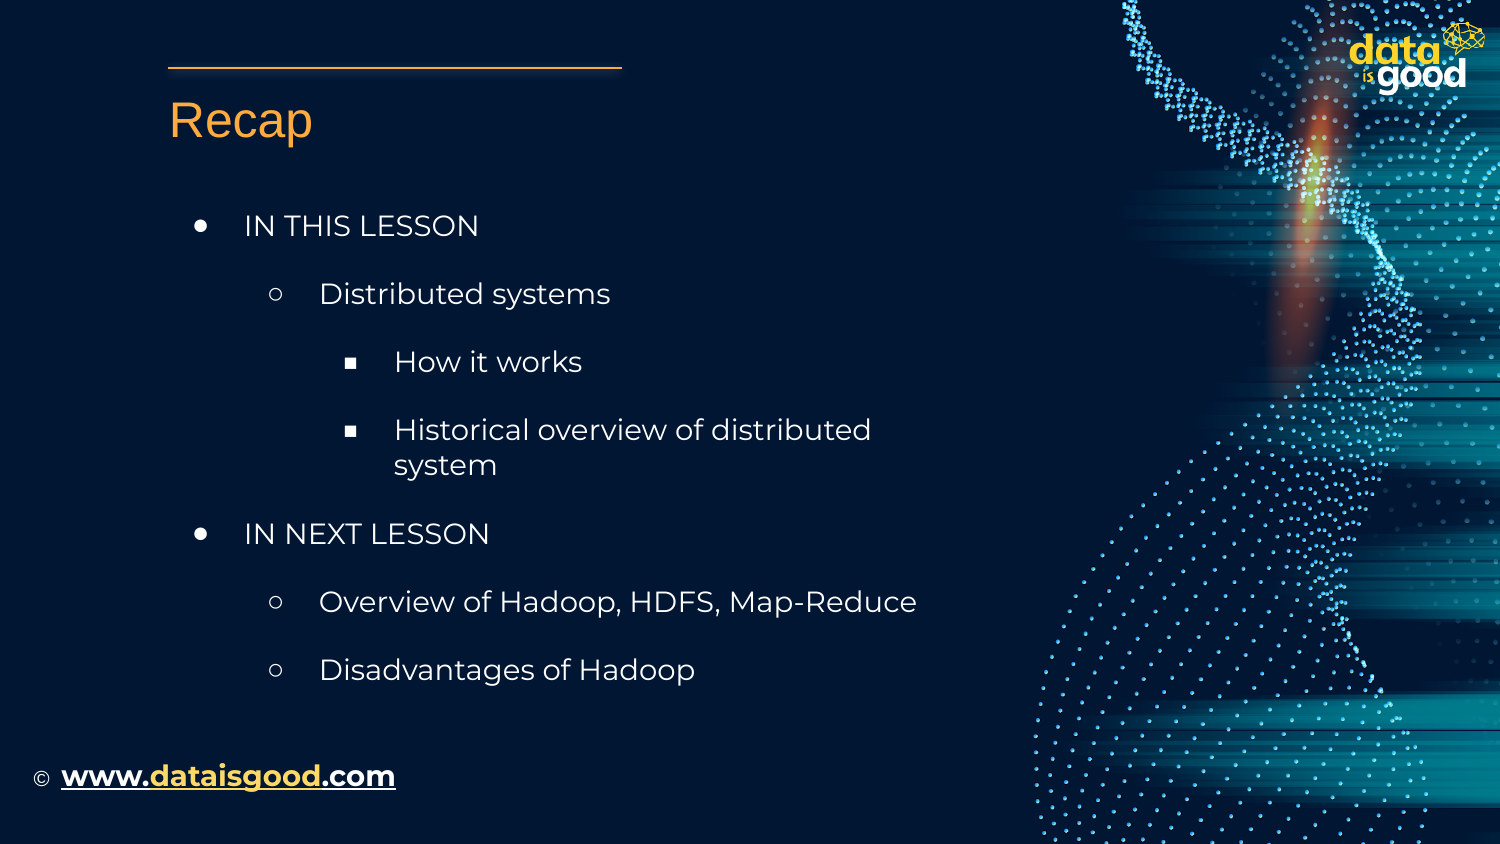

# Recap
IN THIS LESSON
Distributed systems
How it works
Historical overview of distributed system
IN NEXT LESSON
Overview of Hadoop, HDFS, Map-Reduce
Disadvantages of Hadoop